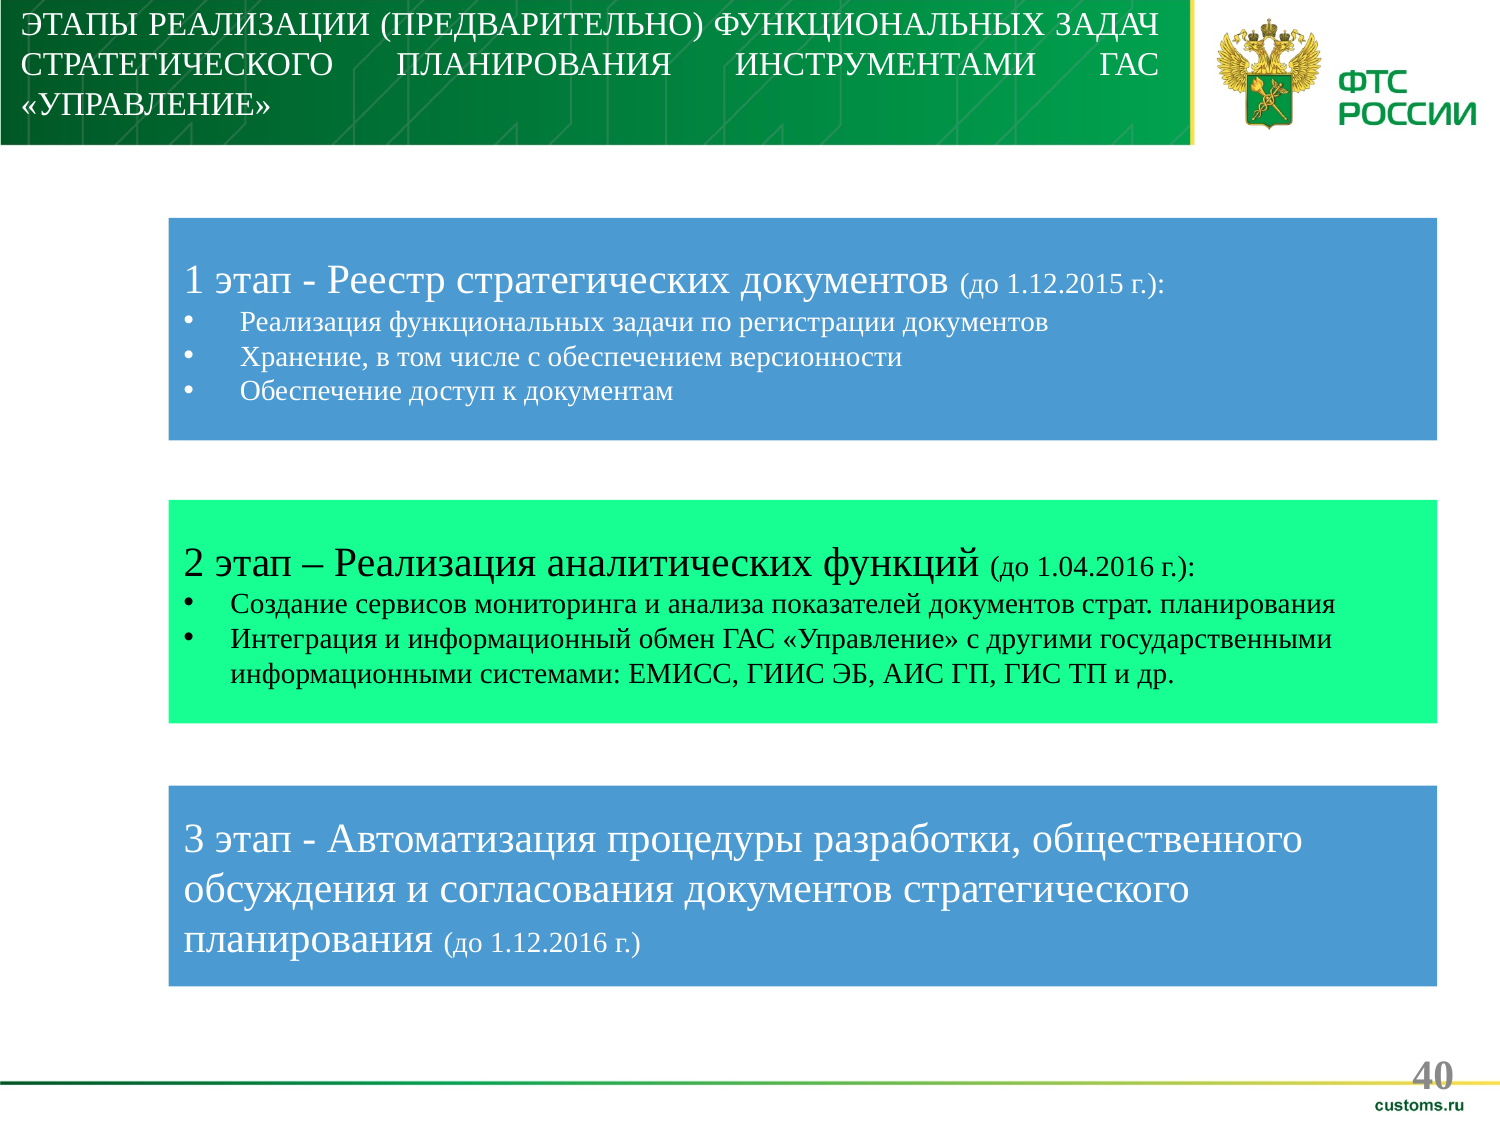

ЭТАПЫ РЕАЛИЗАЦИИ (ПРЕДВАРИТЕЛЬНО) ФУНКЦИОНАЛЬНЫХ ЗАДАЧ СТРАТЕГИЧЕСКОГО ПЛАНИРОВАНИЯ ИНСТРУМЕНТАМИ ГАС «УПРАВЛЕНИЕ»
1 этап - Реестр стратегических документов (до 1.12.2015 г.):
Реализация функциональных задачи по регистрации документов
Хранение, в том числе с обеспечением версионности
Обеспечение доступ к документам
2 этап – Реализация аналитических функций (до 1.04.2016 г.):
Создание сервисов мониторинга и анализа показателей документов страт. планирования
Интеграция и информационный обмен ГАС «Управление» с другими государственными информационными системами: ЕМИСС, ГИИС ЭБ, АИС ГП, ГИС ТП и др.
3 этап - Автоматизация процедуры разработки, общественного обсуждения и согласования документов стратегического планирования (до 1.12.2016 г.)
40